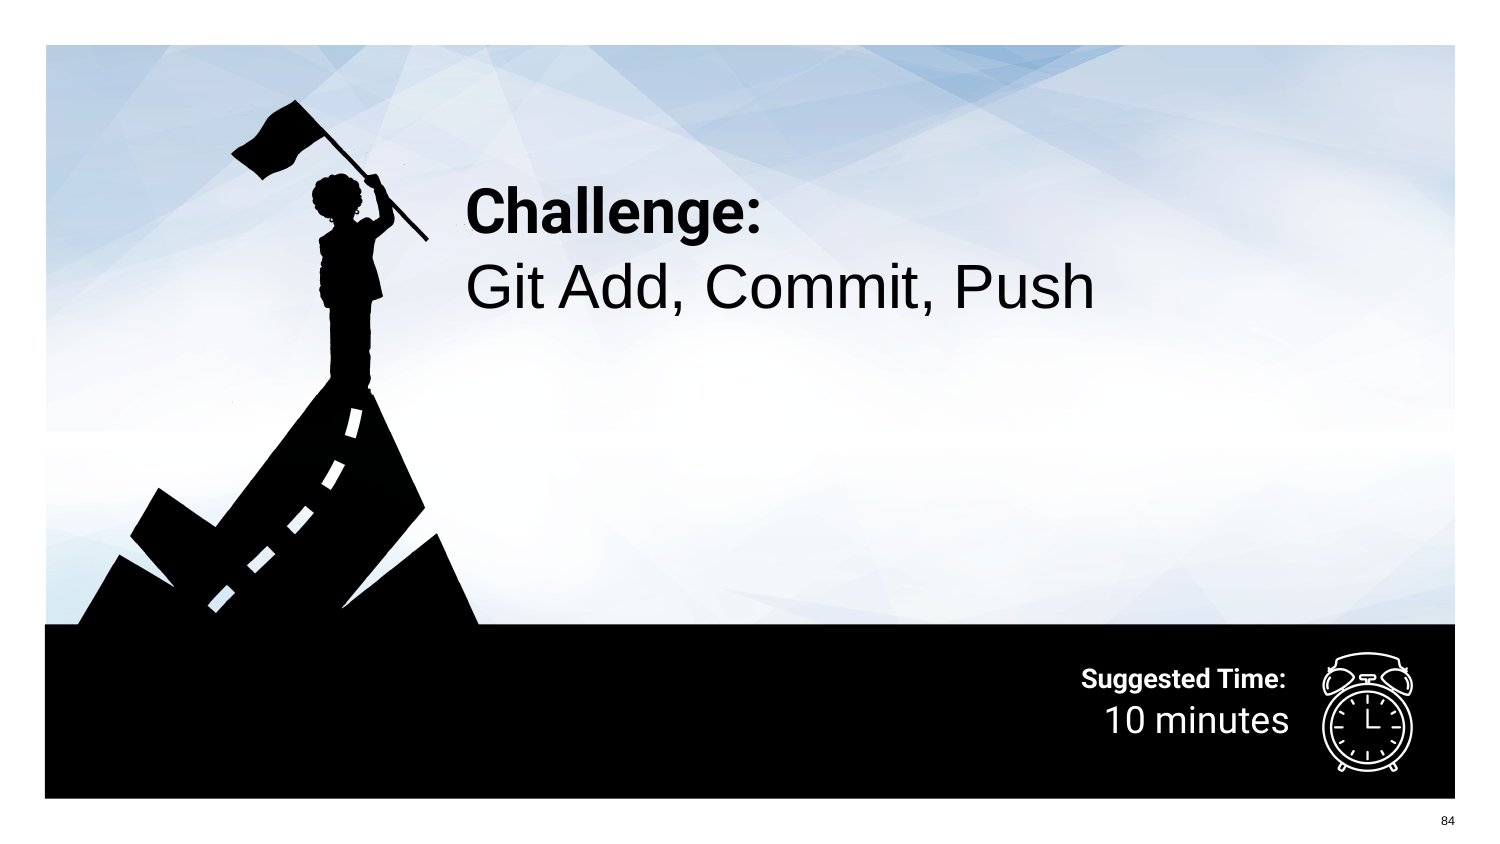

# Challenge: Git Add, Commit, Push
10 minutes